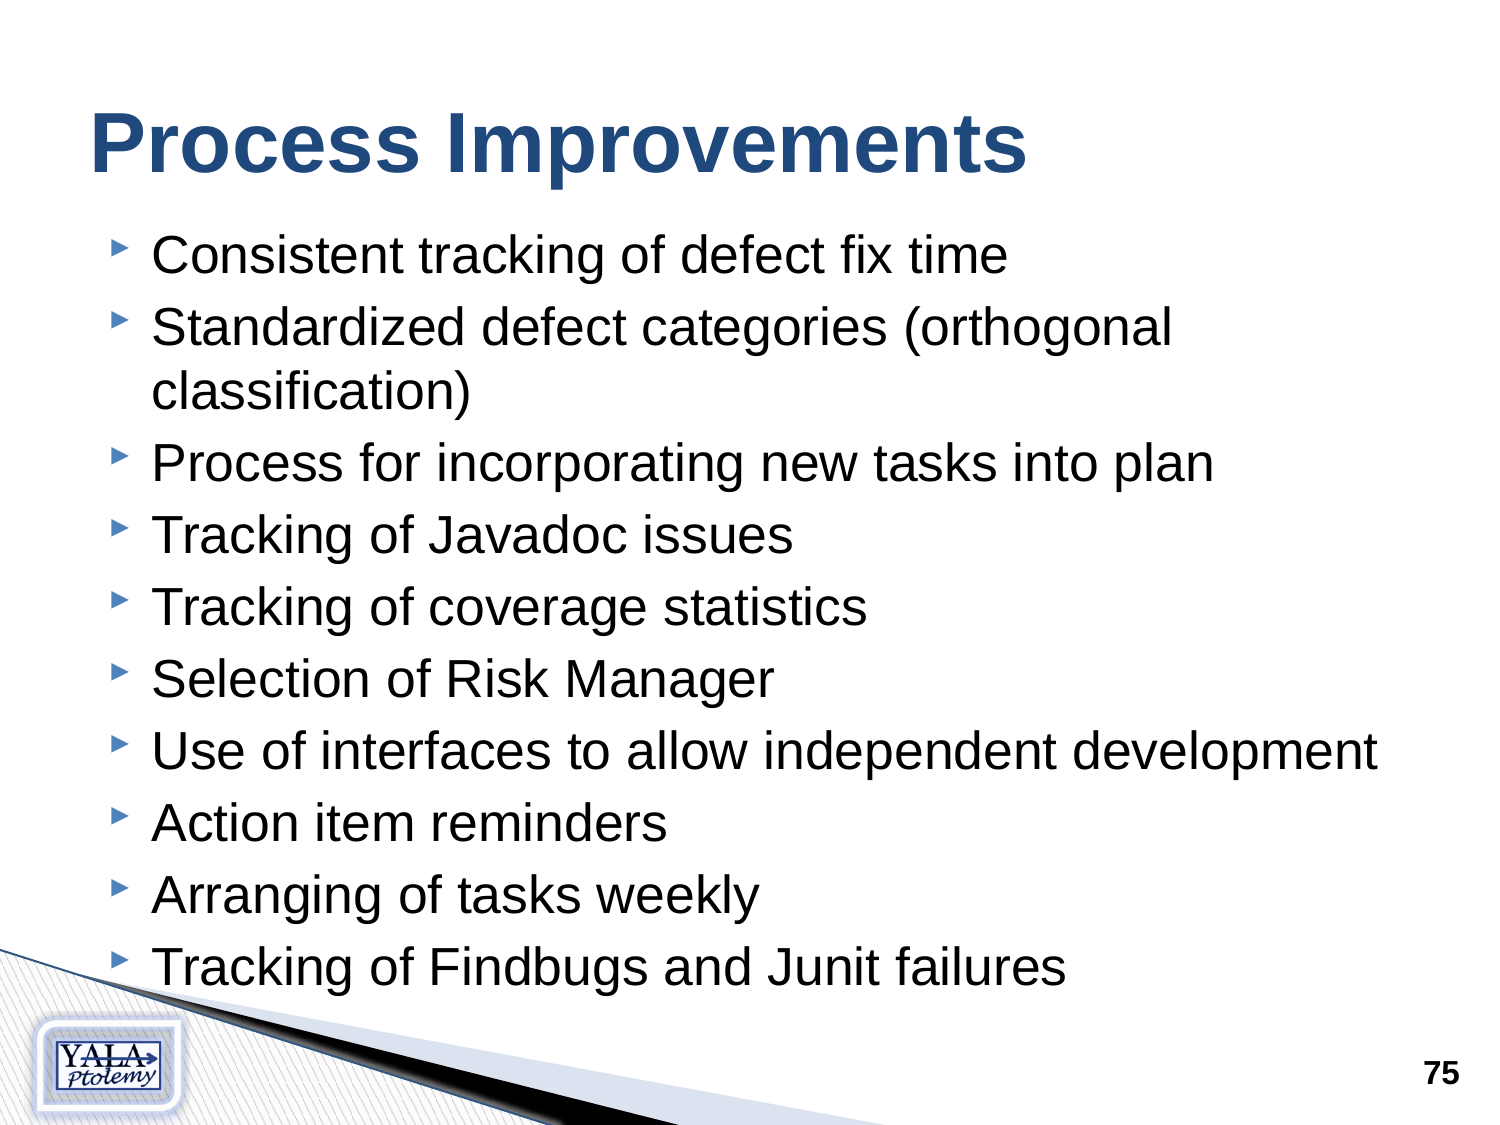

# Process Improvements
Consistent tracking of defect fix time
Standardized defect categories (orthogonal classification)
Process for incorporating new tasks into plan
Tracking of Javadoc issues
Tracking of coverage statistics
Selection of Risk Manager
Use of interfaces to allow independent development
Action item reminders
Arranging of tasks weekly
Tracking of Findbugs and Junit failures
75